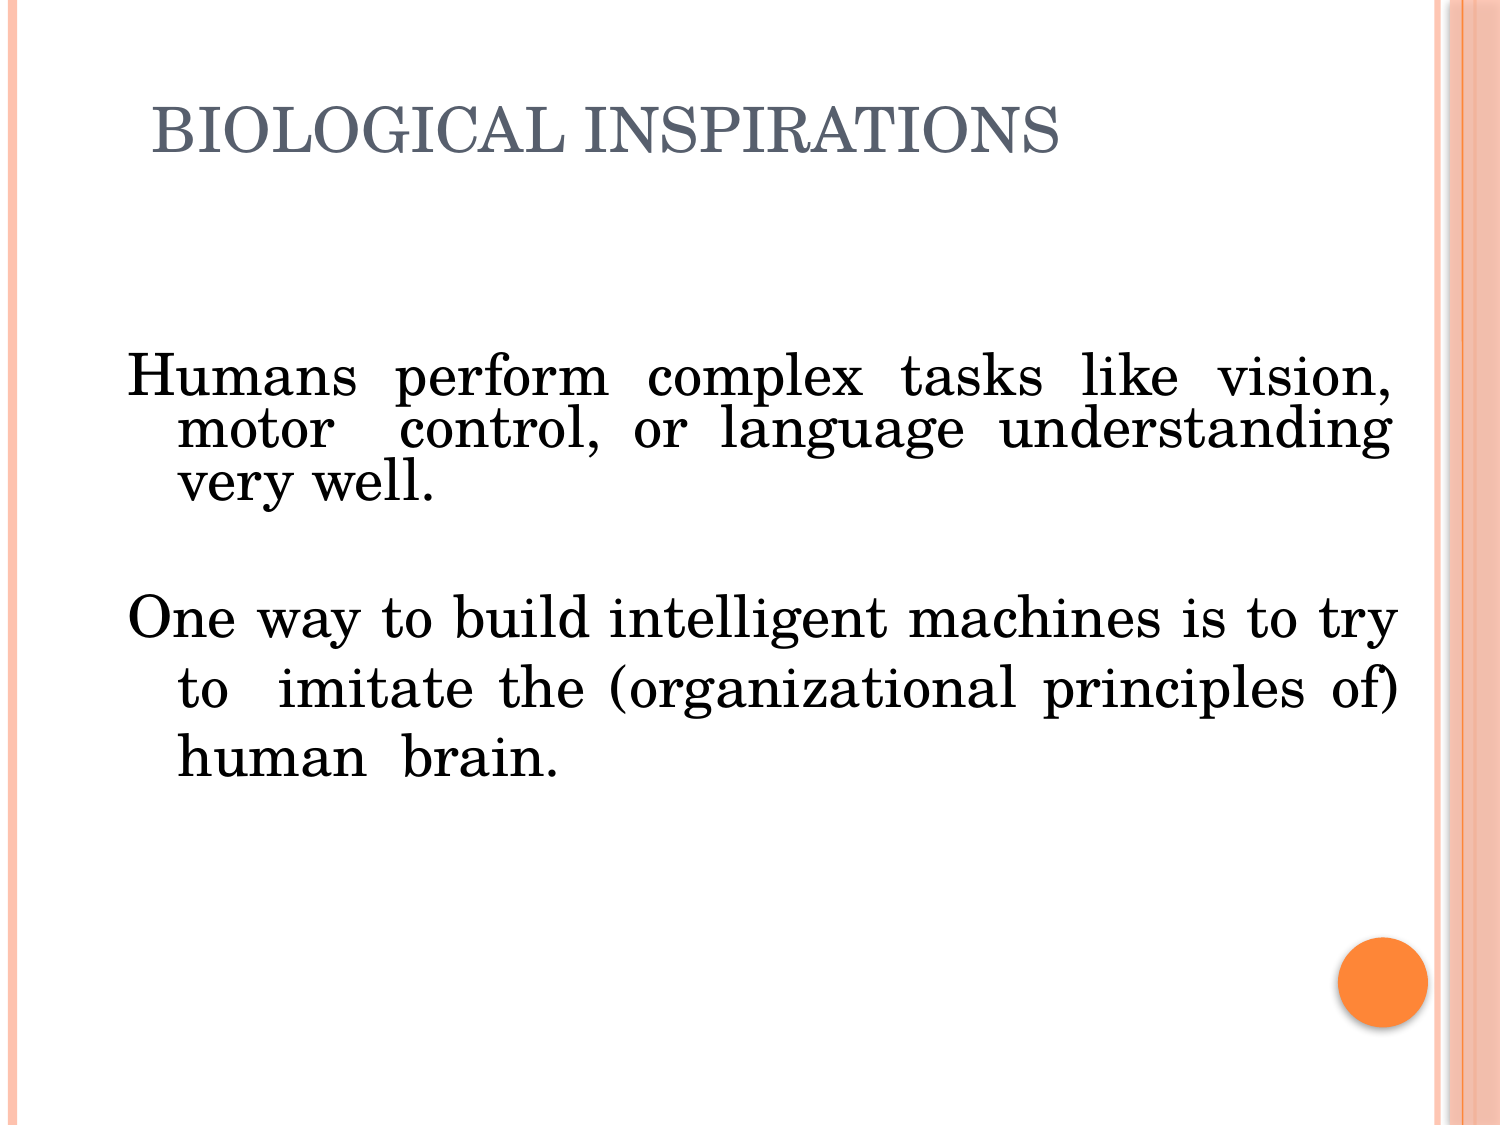

# Biological Inspirations
Humans perform complex tasks like vision, motor  control, or language understanding very well.

One way to build intelligent machines is to try to  imitate the (organizational principles of) human  brain.